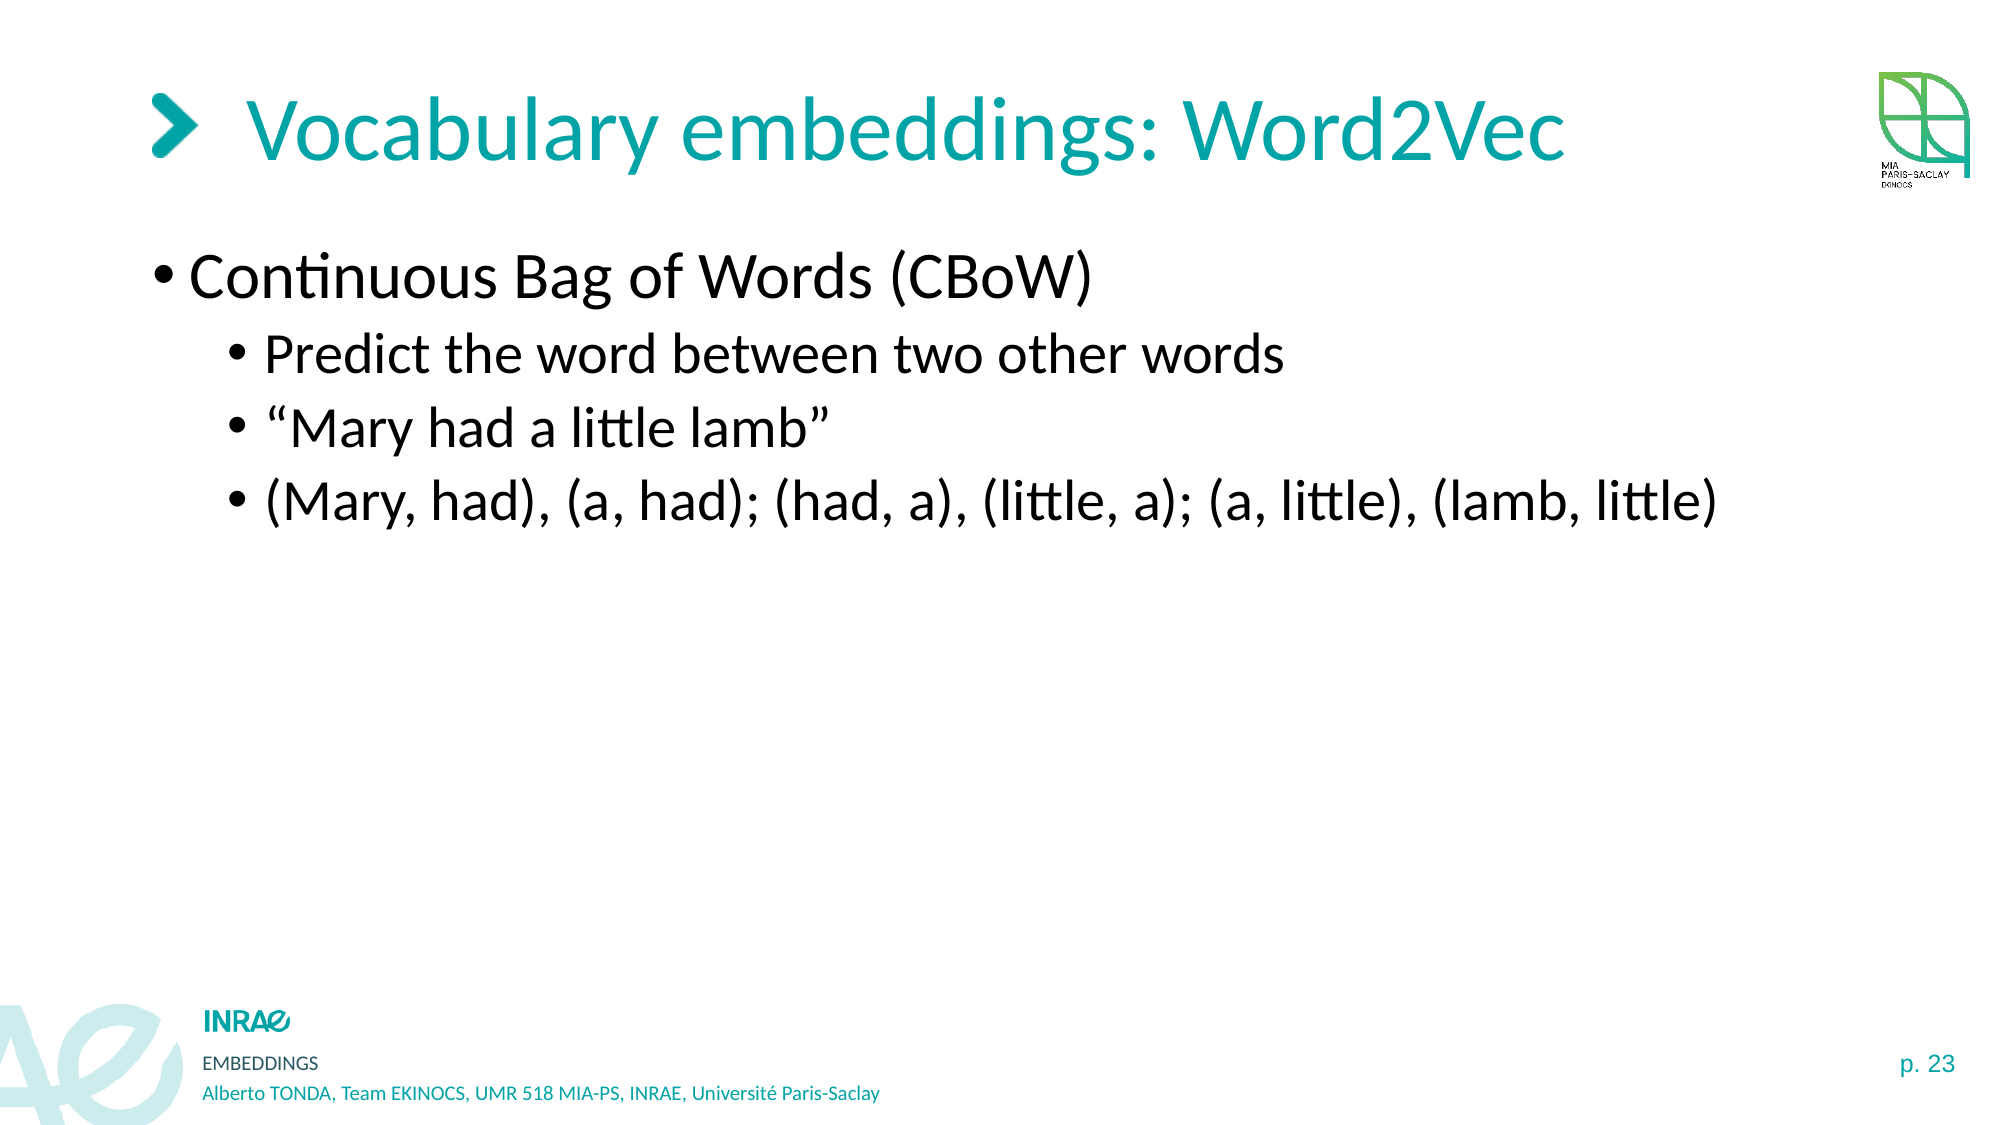

# Vocabulary embeddings: Word2Vec
Continuous Bag of Words (CBoW)
Predict the word between two other words
“Mary had a little lamb”
(Mary, had), (a, had); (had, a), (little, a); (a, little), (lamb, little)